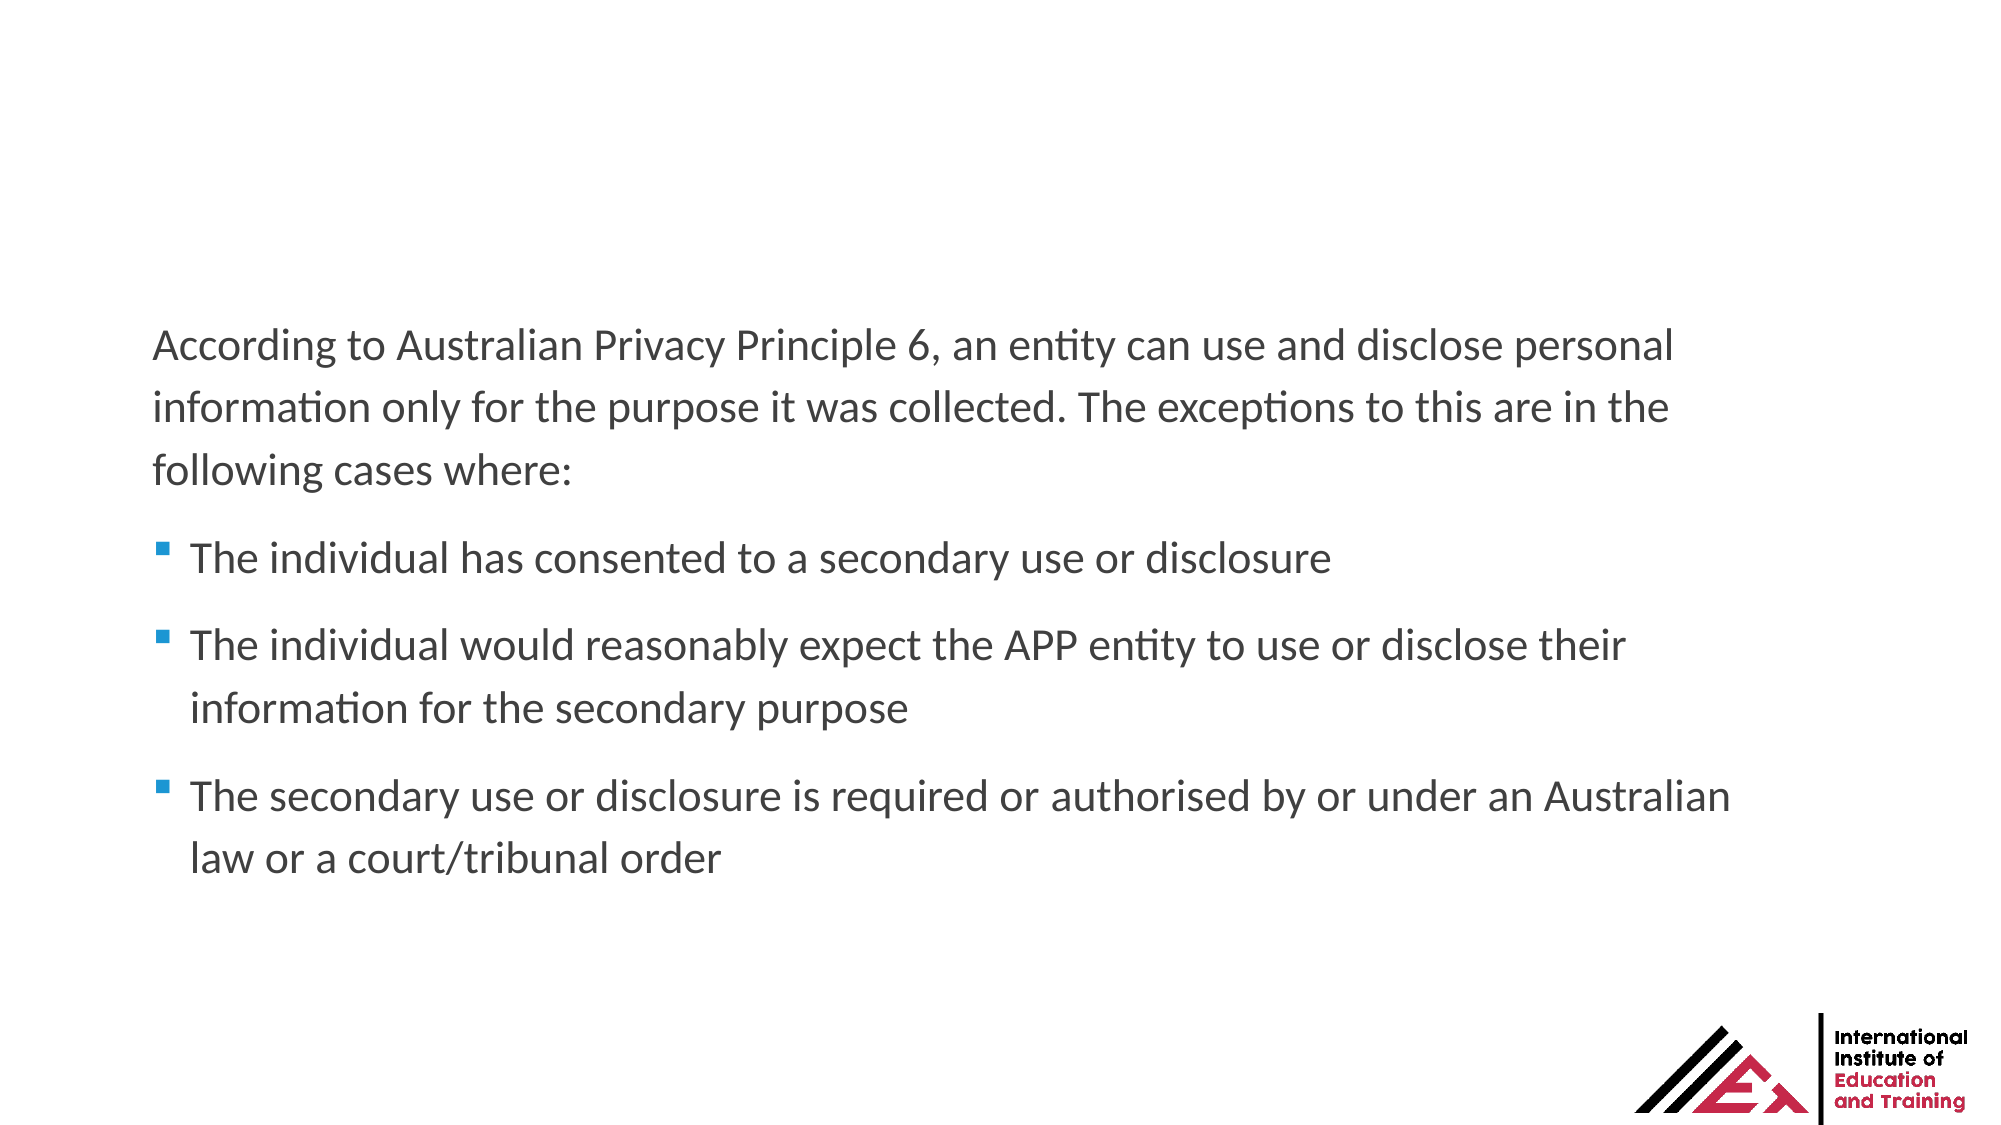

According to Australian Privacy Principle 6, an entity can use and disclose personal information only for the purpose it was collected. The exceptions to this are in the following cases where:
The individual has consented to a secondary use or disclosure
The individual would reasonably expect the APP entity to use or disclose their information for the secondary purpose
The secondary use or disclosure is required or authorised by or under an Australian law or a court/tribunal order